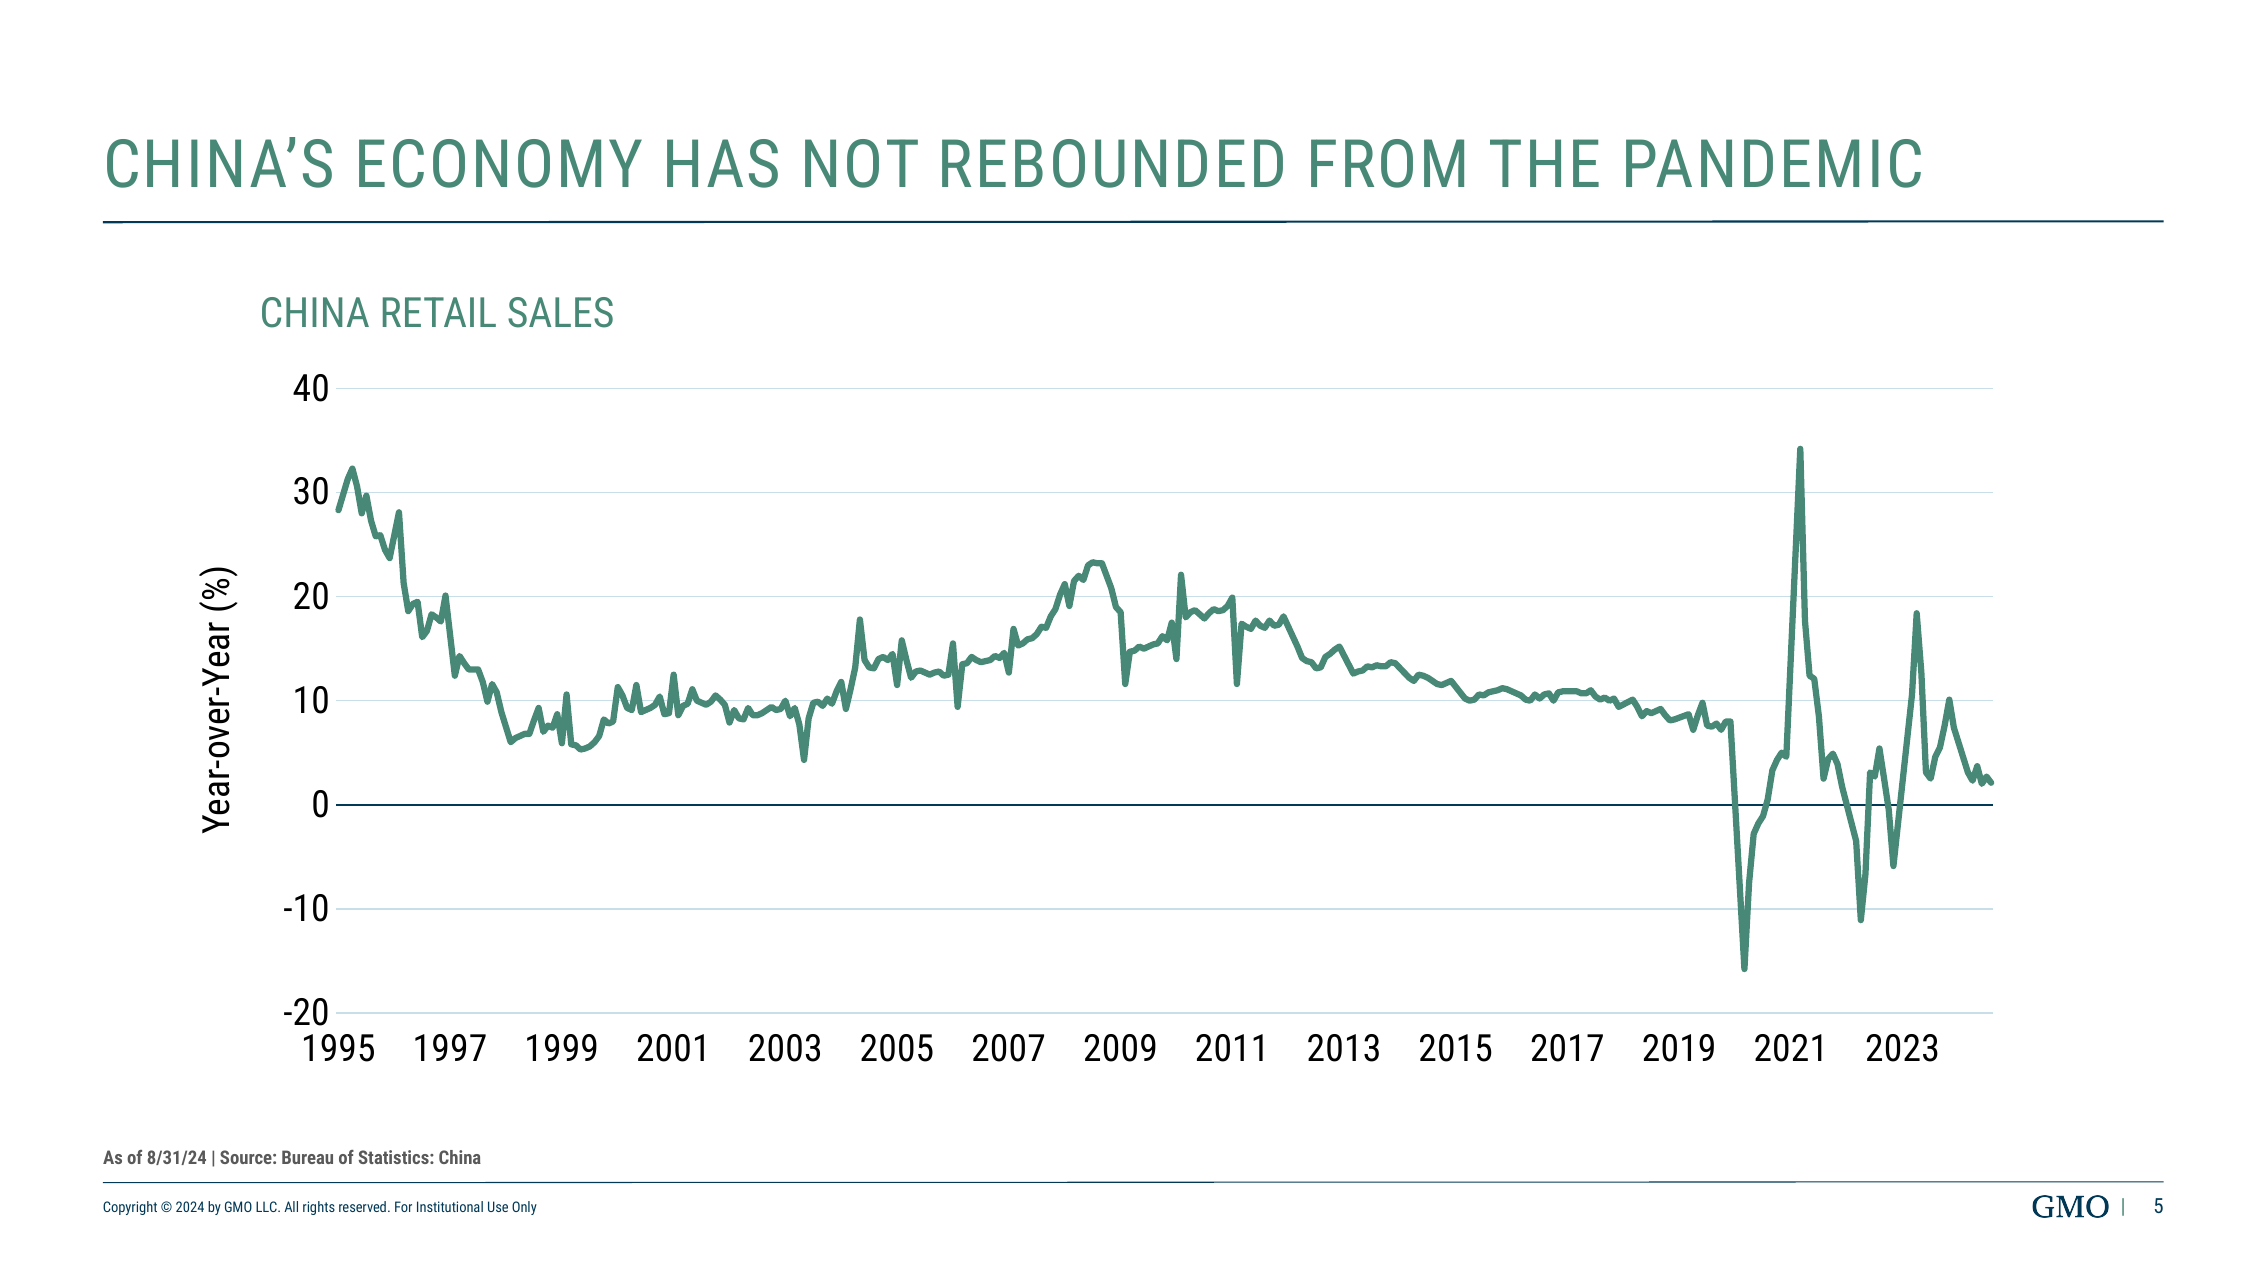

# China’s Economy Has Not Rebounded from the Pandemic
CHINA RETAIL SALES

### Chart

| Category |  |
|---|---|
| 34700 | 28.3 |
| 34789 | 31.3 |
| 34819 | 32.3 |
| 34850 | 30.6 |
| 34880 | 28.0 |
| 34911 | 29.7 |
| 34942 | 27.3 |
| 34972 | 25.8 |
| 35003 | 25.9 |
| 35033 | 24.5 |
| 35064 | 23.7 |
| 35124 | 28.1 |
| 35155 | 21.3 |
| 35185 | 18.6 |
| 35216 | 19.3 |
| 35246 | 19.5 |
| 35277 | 16.1 |
| 35308 | 16.7 |
| 35338 | 18.3 |
| 35369 | 18.0 |
| 35399 | 17.6 |
| 35430 | 20.1 |
| 35489 | 12.4 |
| 35520 | 14.3 |
| 35550 | 13.6 |
| 35581 | 13.0 |
| 35611 | 13.0 |
| 35642 | 13.0 |
| 35673 | 11.8 |
| 35703 | 9.9 |
| 35734 | 11.6 |
| 35764 | 10.8 |
| 35795 | 8.9 |
| 35854 | 6.0 |
| 35885 | 6.4 |
| 35915 | 6.6 |
| 35946 | 6.8 |
| 35976 | 6.8 |
| 36007 | 8.1 |
| 36038 | 9.3 |
| 36068 | 7.0 |
| 36099 | 7.6 |
| 36129 | 7.4 |
| 36160 | 8.7 |
| 36191 | 5.9 |
| 36219 | 10.6 |
| 36250 | 5.8 |
| 36280 | 5.7 |
| 36311 | 5.3 |
| 36341 | 5.4 |
| 36372 | 5.6 |
| 36403 | 6.0 |
| 36433 | 6.6 |
| 36464 | 8.2 |
| 36494 | 7.8 |
| 36525 | 8.0 |
| 36556 | 11.3 |
| 36585 | 10.5 |
| 36616 | 9.3 |
| 36646 | 9.1 |
| 36677 | 11.5 |
| 36707 | 8.9 |
| 36738 | 9.1 |
| 36769 | 9.3 |
| 36799 | 9.6 |
| 36830 | 10.4 |
| 36860 | 8.7 |
| 36891 | 8.8 |
| 36922 | 12.5 |
| 36950 | 8.6 |
| 36981 | 9.5 |
| 37011 | 9.7 |
| 37042 | 11.1 |
| 37072 | 10.0 |
| 37103 | 9.8 |
| 37134 | 9.6 |
| 37164 | 9.9 |
| 37195 | 10.5 |
| 37225 | 10.1 |
| 37256 | 9.6 |
| 37287 | 7.9 |
| 37315 | 9.1 |
| 37346 | 8.3 |
| 37376 | 8.2 |
| 37407 | 9.3 |
| 37437 | 8.6 |
| 37468 | 8.6 |
| 37499 | 8.8 |
| 37529 | 9.1 |
| 37560 | 9.4 |
| 37590 | 9.1 |
| 37621 | 9.2 |
| 37652 | 10.0 |
| 37680 | 8.5 |
| 37711 | 9.3 |
| 37741 | 7.7 |
| 37772 | 4.3 |
| 37802 | 8.3 |
| 37833 | 9.8 |
| 37864 | 9.9 |
| 37894 | 9.5 |
| 37925 | 10.2 |
| 37955 | 9.7 |
| 37986 | 10.9 |
| 38017 | 11.8 |
| 38046 | 9.2 |
| 38077 | 11.1 |
| 38107 | 13.2 |
| 38138 | 17.8 |
| 38168 | 13.9 |
| 38199 | 13.2 |
| 38230 | 13.1 |
| 38260 | 14.0 |
| 38291 | 14.2 |
| 38321 | 13.9 |
| 38352 | 14.5 |
| 38383 | 11.5 |
| 38411 | 15.8 |
| 38442 | 13.9 |
| 38472 | 12.2 |
| 38503 | 12.8 |
| 38533 | 12.9 |
| 38564 | 12.7 |
| 38595 | 12.5 |
| 38625 | 12.7 |
| 38656 | 12.8 |
| 38686 | 12.4 |
| 38717 | 12.5 |
| 38748 | 15.5 |
| 38776 | 9.4 |
| 38807 | 13.5 |
| 38837 | 13.6 |
| 38868 | 14.2 |
| 38898 | 13.9 |
| 38929 | 13.7 |
| 38960 | 13.8 |
| 38990 | 13.9 |
| 39021 | 14.3 |
| 39051 | 14.1 |
| 39082 | 14.6 |
| 39113 | 12.7 |
| 39141 | 16.9 |
| 39172 | 15.3 |
| 39202 | 15.5 |
| 39233 | 15.9 |
| 39263 | 16.0 |
| 39294 | 16.4 |
| 39325 | 17.1 |
| 39355 | 17.0 |
| 39386 | 18.1 |
| 39416 | 18.8 |
| 39447 | 20.2 |
| 39478 | 21.2 |
| 39507 | 19.1 |
| 39538 | 21.5 |
| 39568 | 22.0 |
| 39599 | 21.6 |
| 39629 | 23.0 |
| 39660 | 23.3 |
| 39691 | 23.2 |
| 39721 | 23.2 |
| 39752 | 22.0 |
| 39782 | 20.8 |
| 39813 | 19.0 |
| 39844 | 18.5 |
| 39872 | 11.6 |
| 39903 | 14.7 |
| 39933 | 14.8 |
| 39964 | 15.2 |
| 39994 | 15.0 |
| 40025 | 15.2 |
| 40056 | 15.4 |
| 40086 | 15.5 |
| 40117 | 16.2 |
| 40147 | 15.8 |
| 40178 | 17.5 |
| 40209 | 14.0 |
| 40237 | 22.1 |
| 40268 | 18.0 |
| 40298 | 18.5 |
| 40329 | 18.7 |
| 40359 | 18.3 |
| 40390 | 17.9 |
| 40421 | 18.4 |
| 40451 | 18.8 |
| 40482 | 18.6 |
| 40512 | 18.7 |
| 40543 | 19.1 |
| 40574 | 19.9 |
| 40602 | 11.6 |
| 40633 | 17.4 |
| 40663 | 17.1 |
| 40694 | 16.9 |
| 40724 | 17.7 |
| 40755 | 17.2 |
| 40786 | 17.0 |
| 40816 | 17.7 |
| 40847 | 17.2 |
| 40877 | 17.3 |
| 40908 | 18.1 |
| 40999 | 15.2 |
| 41029 | 14.1 |
| 41060 | 13.8 |
| 41090 | 13.7 |
| 41121 | 13.1 |
| 41152 | 13.2 |
| 41182 | 14.2 |
| 41213 | 14.5 |
| 41243 | 14.9 |
| 41274 | 15.2 |
| 41364 | 12.6 |
| 41394 | 12.8 |
| 41425 | 12.9 |
| 41455 | 13.3 |
| 41486 | 13.2 |
| 41517 | 13.4 |
| 41547 | 13.3 |
| 41578 | 13.3 |
| 41608 | 13.7 |
| 41639 | 13.6 |
| 41729 | 12.2 |
| 41759 | 11.9 |
| 41790 | 12.5 |
| 41820 | 12.4 |
| 41851 | 12.2 |
| 41882 | 11.9 |
| 41912 | 11.6 |
| 41943 | 11.5 |
| 41973 | 11.7 |
| 42004 | 11.9 |
| 42094 | 10.2 |
| 42124 | 10.0 |
| 42155 | 10.1 |
| 42185 | 10.6 |
| 42216 | 10.5 |
| 42247 | 10.8 |
| 42277 | 10.9 |
| 42308 | 11.0 |
| 42338 | 11.2 |
| 42369 | 11.1 |
| 42460 | 10.5 |
| 42490 | 10.1 |
| 42521 | 10.0 |
| 42551 | 10.6 |
| 42582 | 10.2 |
| 42613 | 10.6 |
| 42643 | 10.7 |
| 42674 | 10.0 |
| 42704 | 10.8 |
| 42735 | 10.9 |
| 42825 | 10.9 |
| 42855 | 10.7 |
| 42886 | 10.7 |
| 42916 | 11.0 |
| 42947 | 10.4 |
| 42978 | 10.1 |
| 43008 | 10.3 |
| 43039 | 10.0 |
| 43069 | 10.2 |
| 43100 | 9.4 |
| 43190 | 10.1 |
| 43220 | 9.4 |
| 43251 | 8.5 |
| 43281 | 9.0 |
| 43312 | 8.8 |
| 43343 | 9.0 |
| 43373 | 9.2 |
| 43404 | 8.6 |
| 43434 | 8.1 |
| 43465 | 8.2 |
| 43555 | 8.7 |
| 43585 | 7.2 |
| 43616 | 8.6 |
| 43646 | 9.8 |
| 43677 | 7.6 |
| 43708 | 7.5 |
| 43738 | 7.8 |
| 43769 | 7.2 |
| 43799 | 8.0 |
| 43830 | 8.0 |
| 43921 | -15.8 |
| 43951 | -7.5 |
| 43982 | -2.8 |
| 44012 | -1.8 |
| 44043 | -1.1 |
| 44074 | 0.5 |
| 44104 | 3.3 |
| 44135 | 4.3 |
| 44165 | 5.0 |
| 44196 | 4.6 |
| 44286 | 34.2 |
| 44316 | 17.7 |
| 44347 | 12.4 |
| 44377 | 12.1 |
| 44408 | 8.5 |
| 44439 | 2.5 |
| 44469 | 4.4 |
| 44500 | 4.9 |
| 44530 | 3.9 |
| 44561 | 1.7 |
| 44651 | -3.5 |
| 44681 | -11.1 |
| 44712 | -6.7 |
| 44742 | 3.1 |
| 44773 | 2.7 |
| 44804 | 5.4 |
| 44834 | 2.5 |
| 44865 | -0.5 |
| 44895 | -5.9 |
| 44926 | -1.8 |
| 45016 | 10.6 |
| 45046 | 18.4 |
| 45077 | 12.7 |
| 45107 | 3.1 |
| 45138 | 2.5 |
| 45169 | 4.6 |
| 45199 | 5.5 |
| 45230 | 7.6 |
| 45260 | 10.1 |
| 45291 | 7.4 |
| 45382 | 3.1 |
| 45412 | 2.3 |
| 45443 | 3.7 |
| 45473 | 2.0 |
| 45504 | 2.7 |
| 45535 | 2.1 |
Year-over-Year (%)
As of 8/31/24 | Source: Bureau of Statistics: China